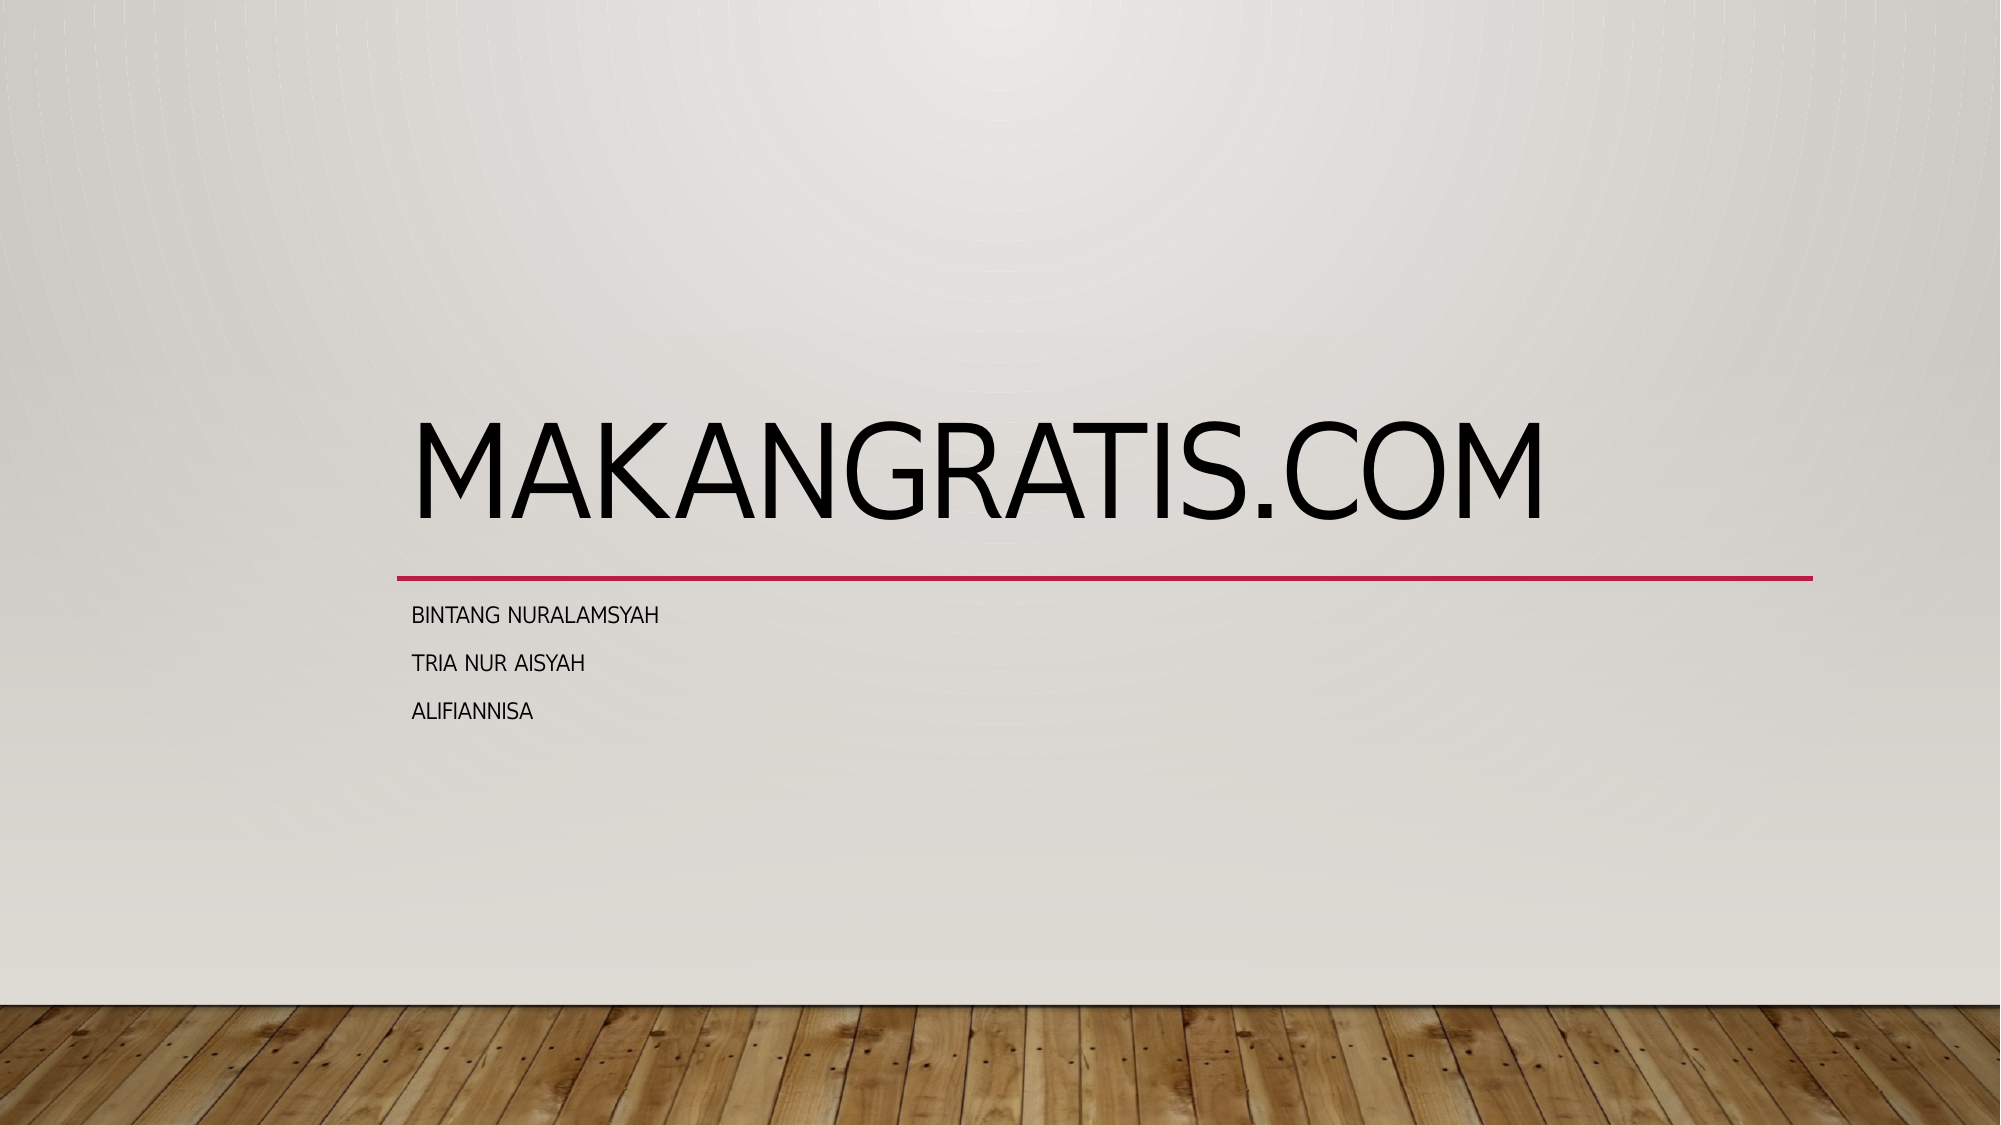

# Makangratis.com
Bintang NURALAMSYAH
TRIA NUR Aisyah
ALifianNISA